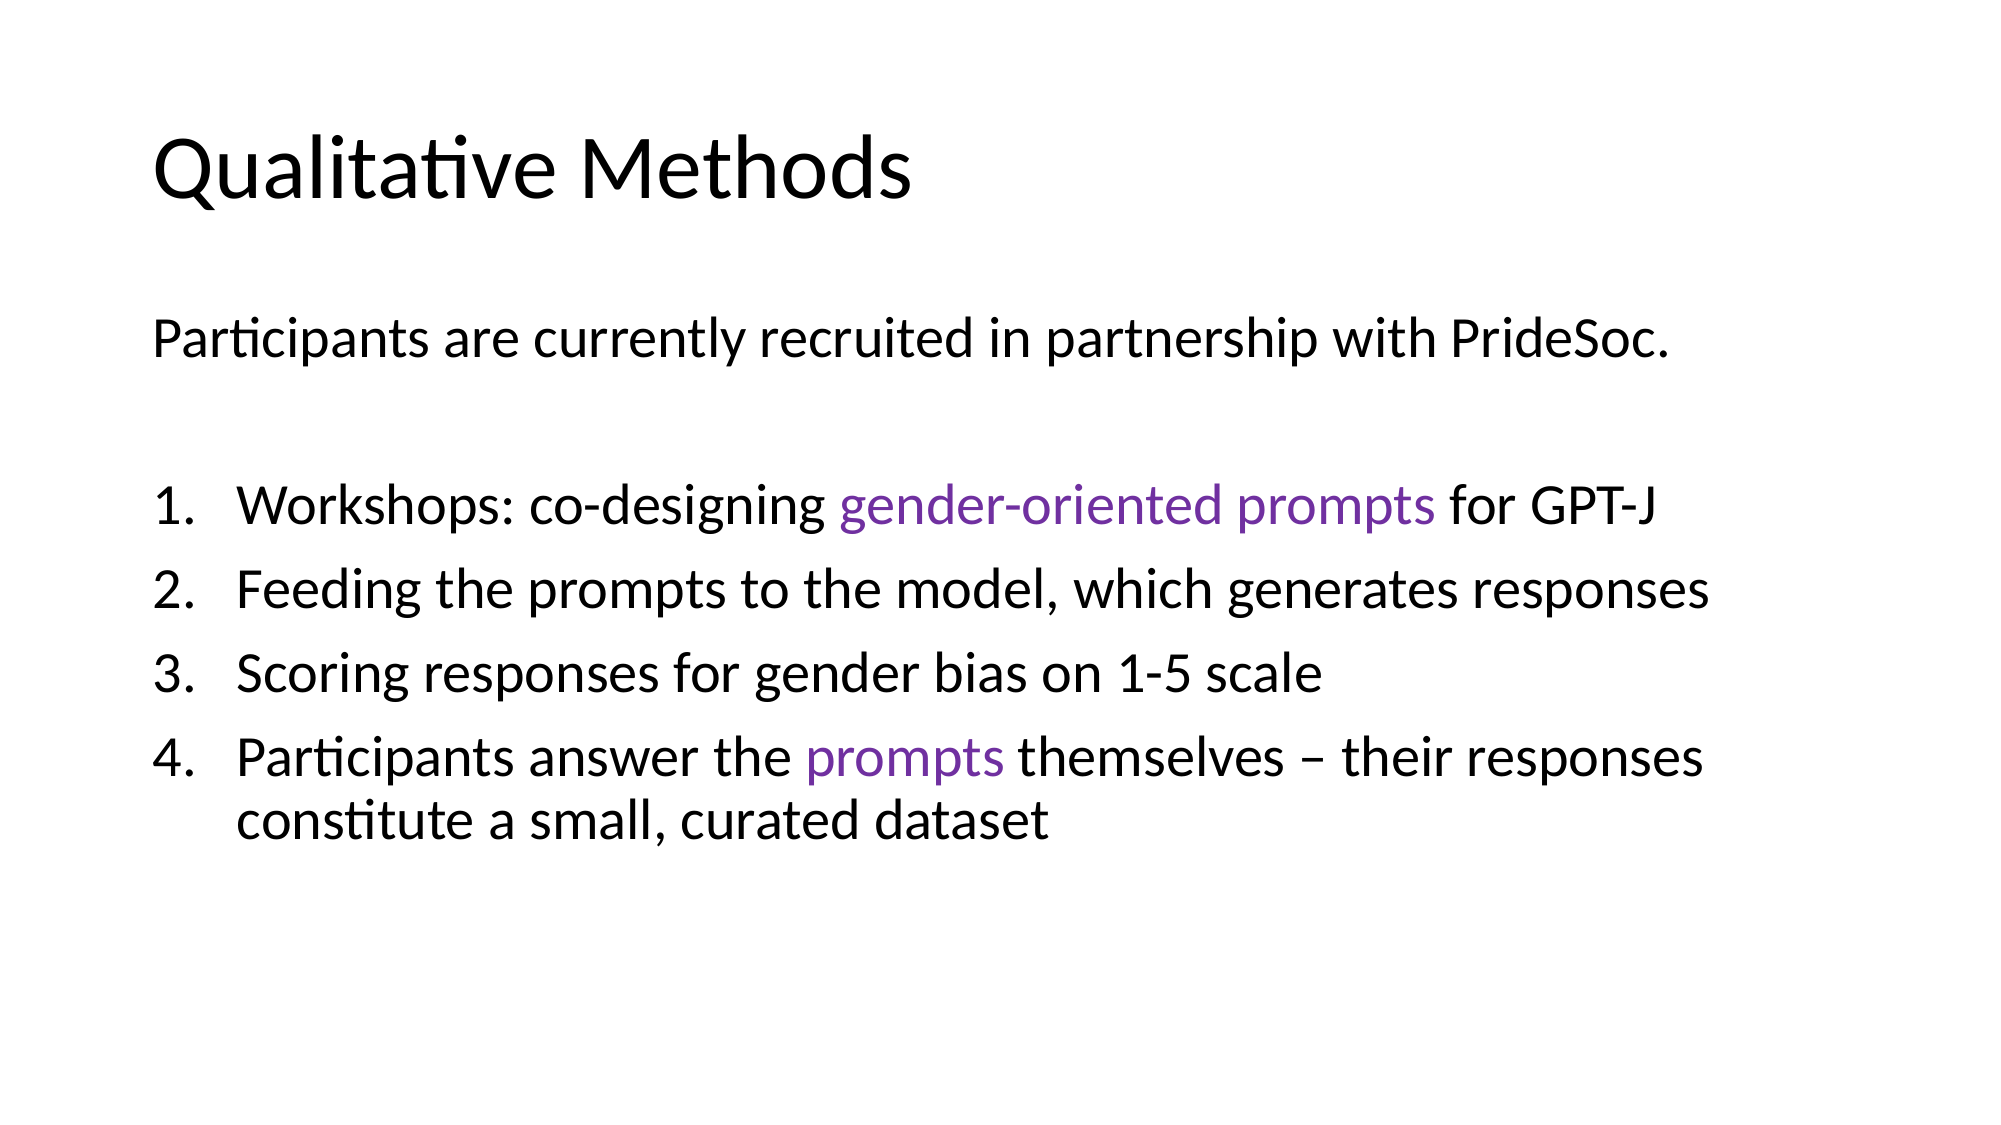

# Qualitative Methods
Participants are currently recruited in partnership with PrideSoc.

Workshops: co-designing gender-oriented prompts for GPT-J
Feeding the prompts to the model, which generates responses
Scoring responses for gender bias on 1-5 scale
Participants answer the prompts themselves – their responses constitute a small, curated dataset